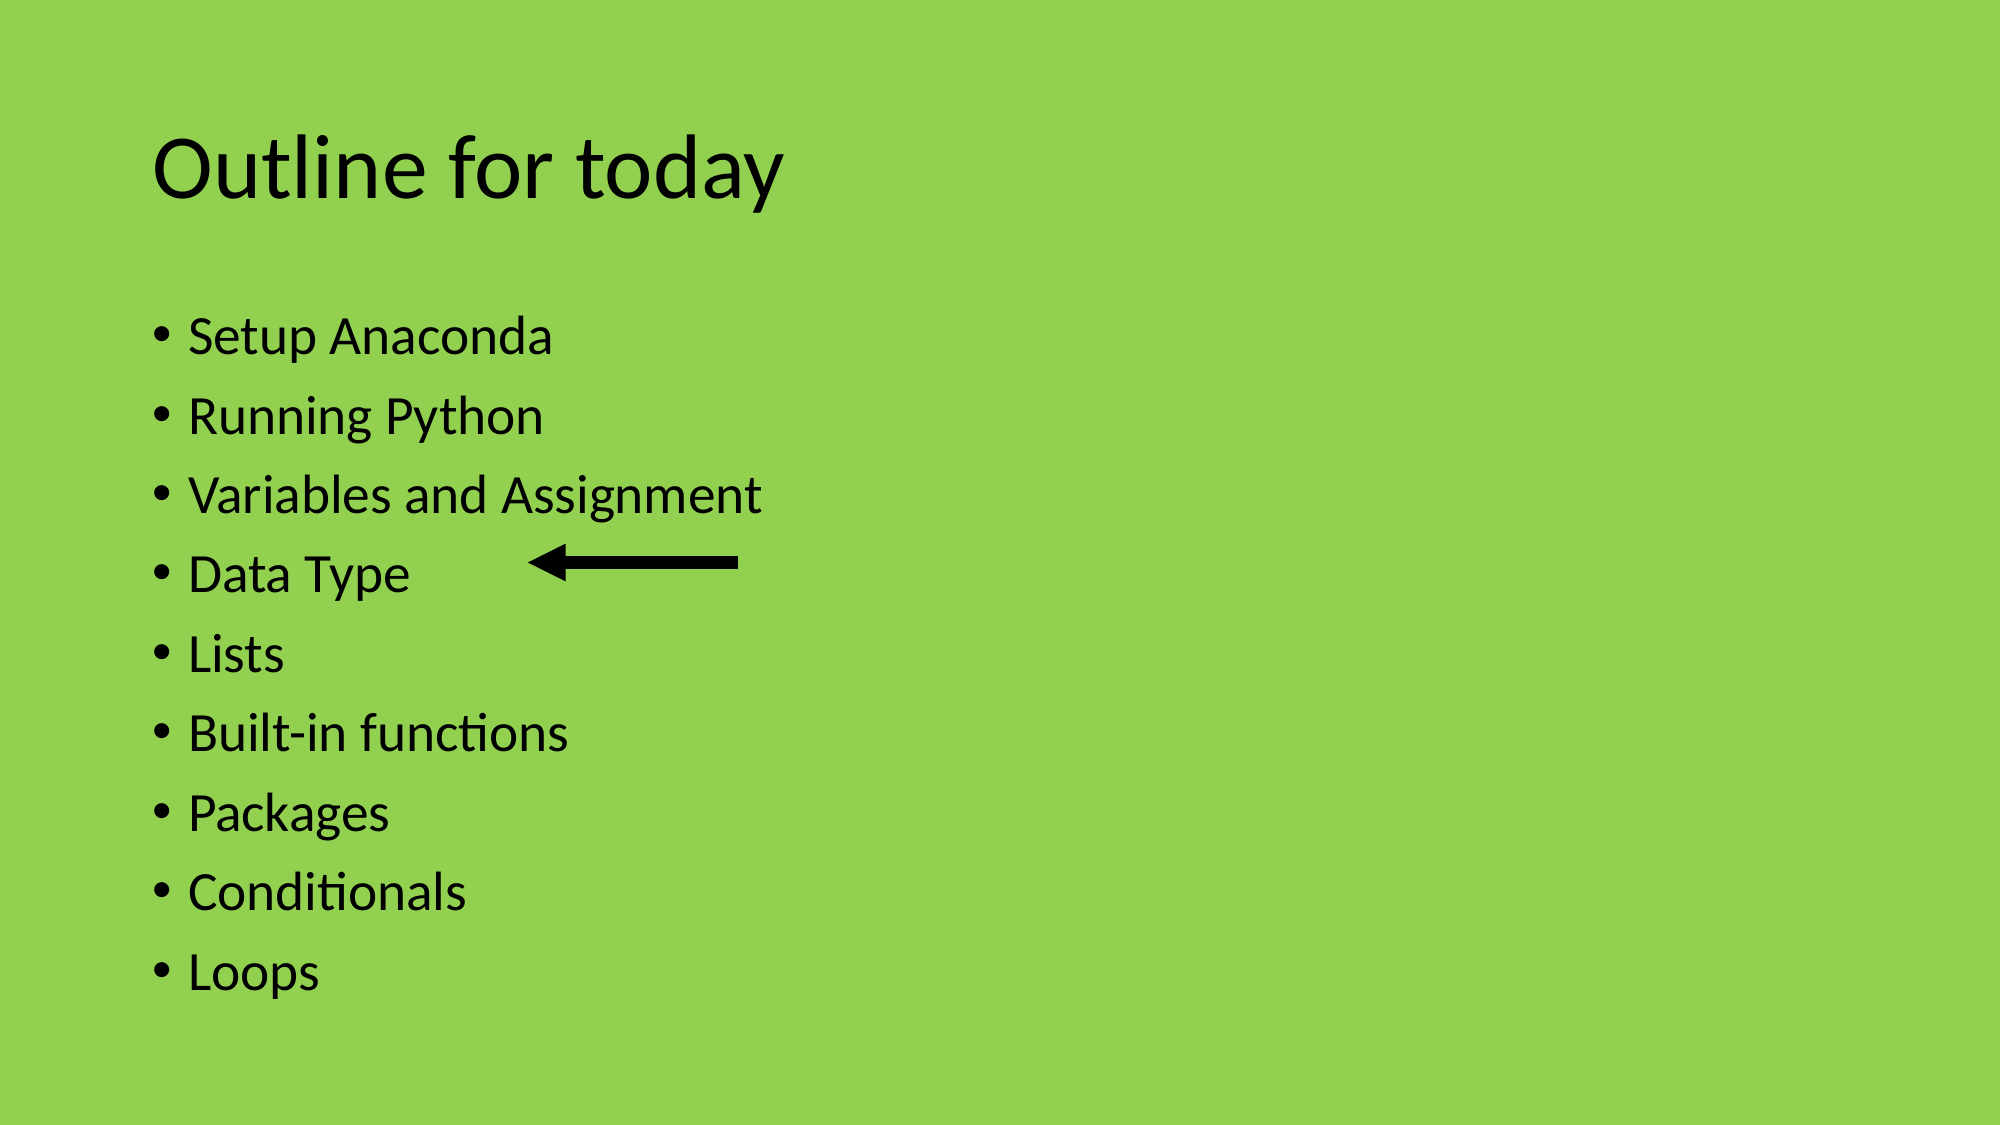

# Outline for today
Setup Anaconda
Running Python
Variables and Assignment
Data Type
Lists
Built-in functions
Packages
Conditionals
Loops